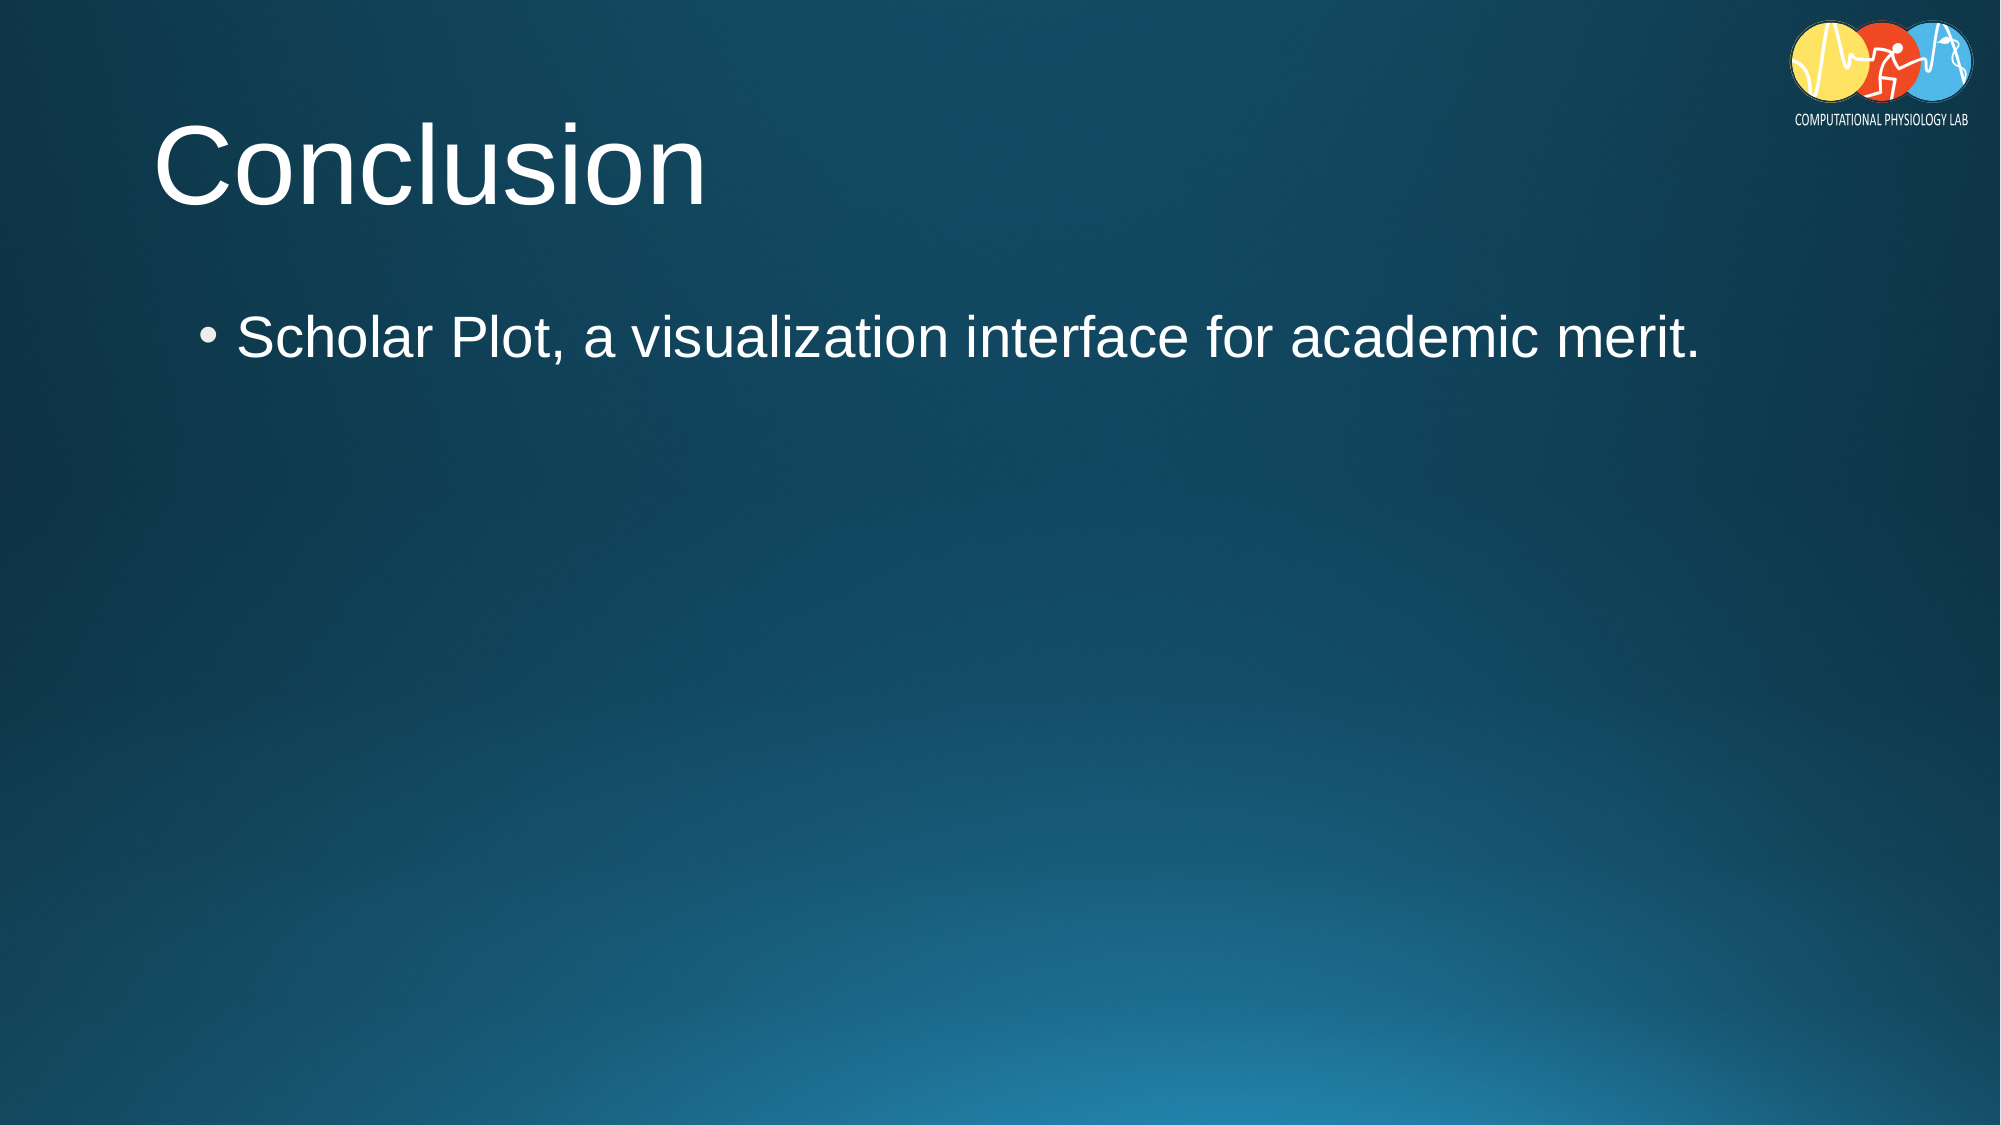

# Conclusion
Scholar Plot, a visualization interface for academic merit.